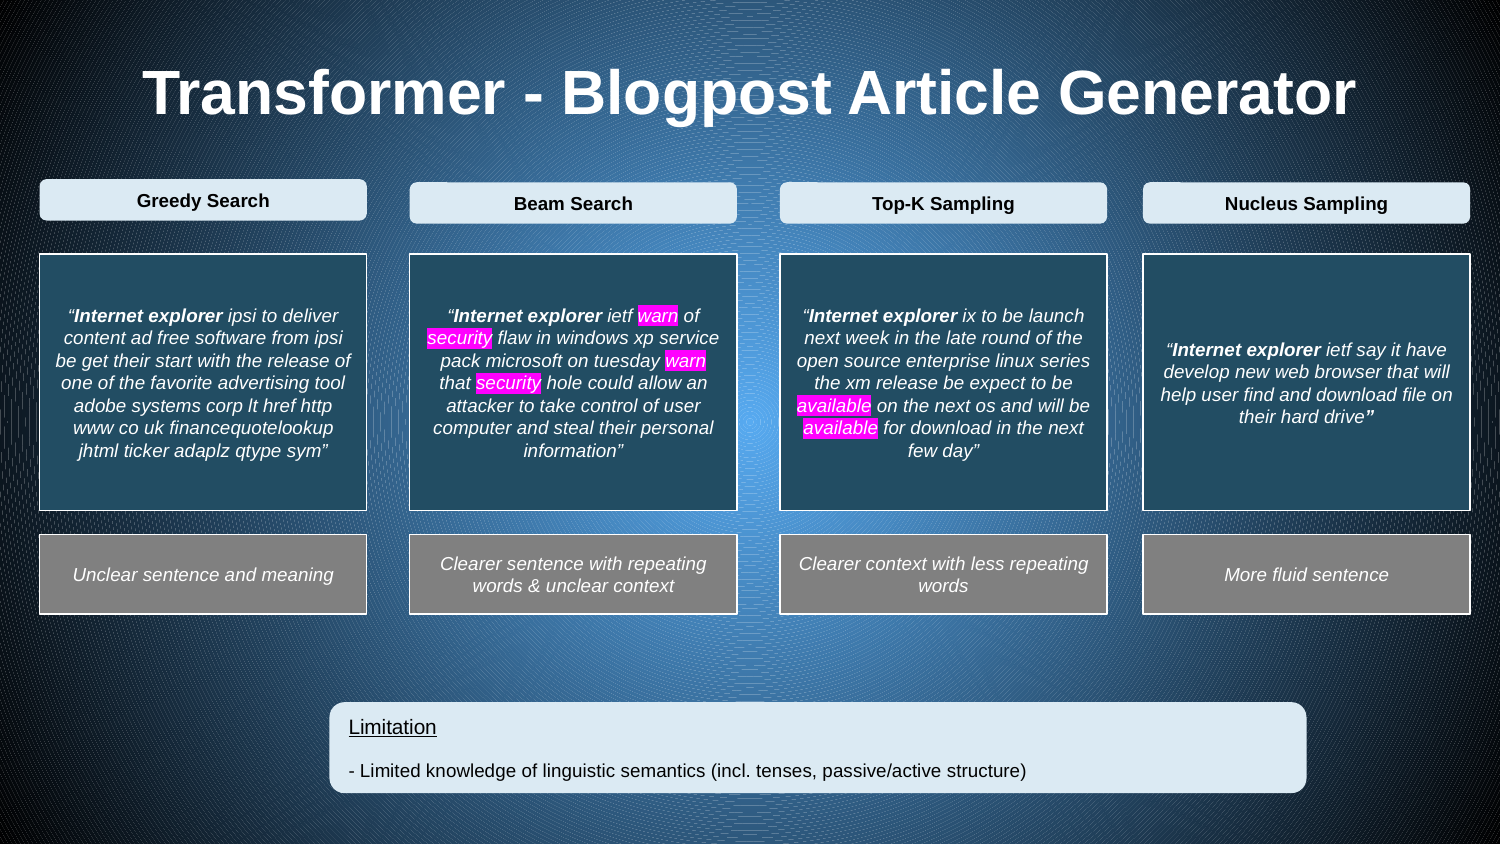

Transformer - Blogpost Article Generator
Greedy Search
Beam Search
Top-K Sampling
Nucleus Sampling
“Internet explorer ipsi to deliver content ad free software from ipsi be get their start with the release of one of the favorite advertising tool adobe systems corp lt href http www co uk financequotelookup jhtml ticker adaplz qtype sym”
“Internet explorer ietf warn of security flaw in windows xp service pack microsoft on tuesday warn that security hole could allow an attacker to take control of user computer and steal their personal information”
“Internet explorer ix to be launch next week in the late round of the open source enterprise linux series the xm release be expect to be available on the next os and will be available for download in the next few day”
“Internet explorer ietf say it have develop new web browser that will help user find and download file on their hard drive”
Unclear sentence and meaning
Clearer sentence with repeating words & unclear context
Clearer context with less repeating words
More fluid sentence
Limitation

- Limited knowledge of linguistic semantics (incl. tenses, passive/active structure)